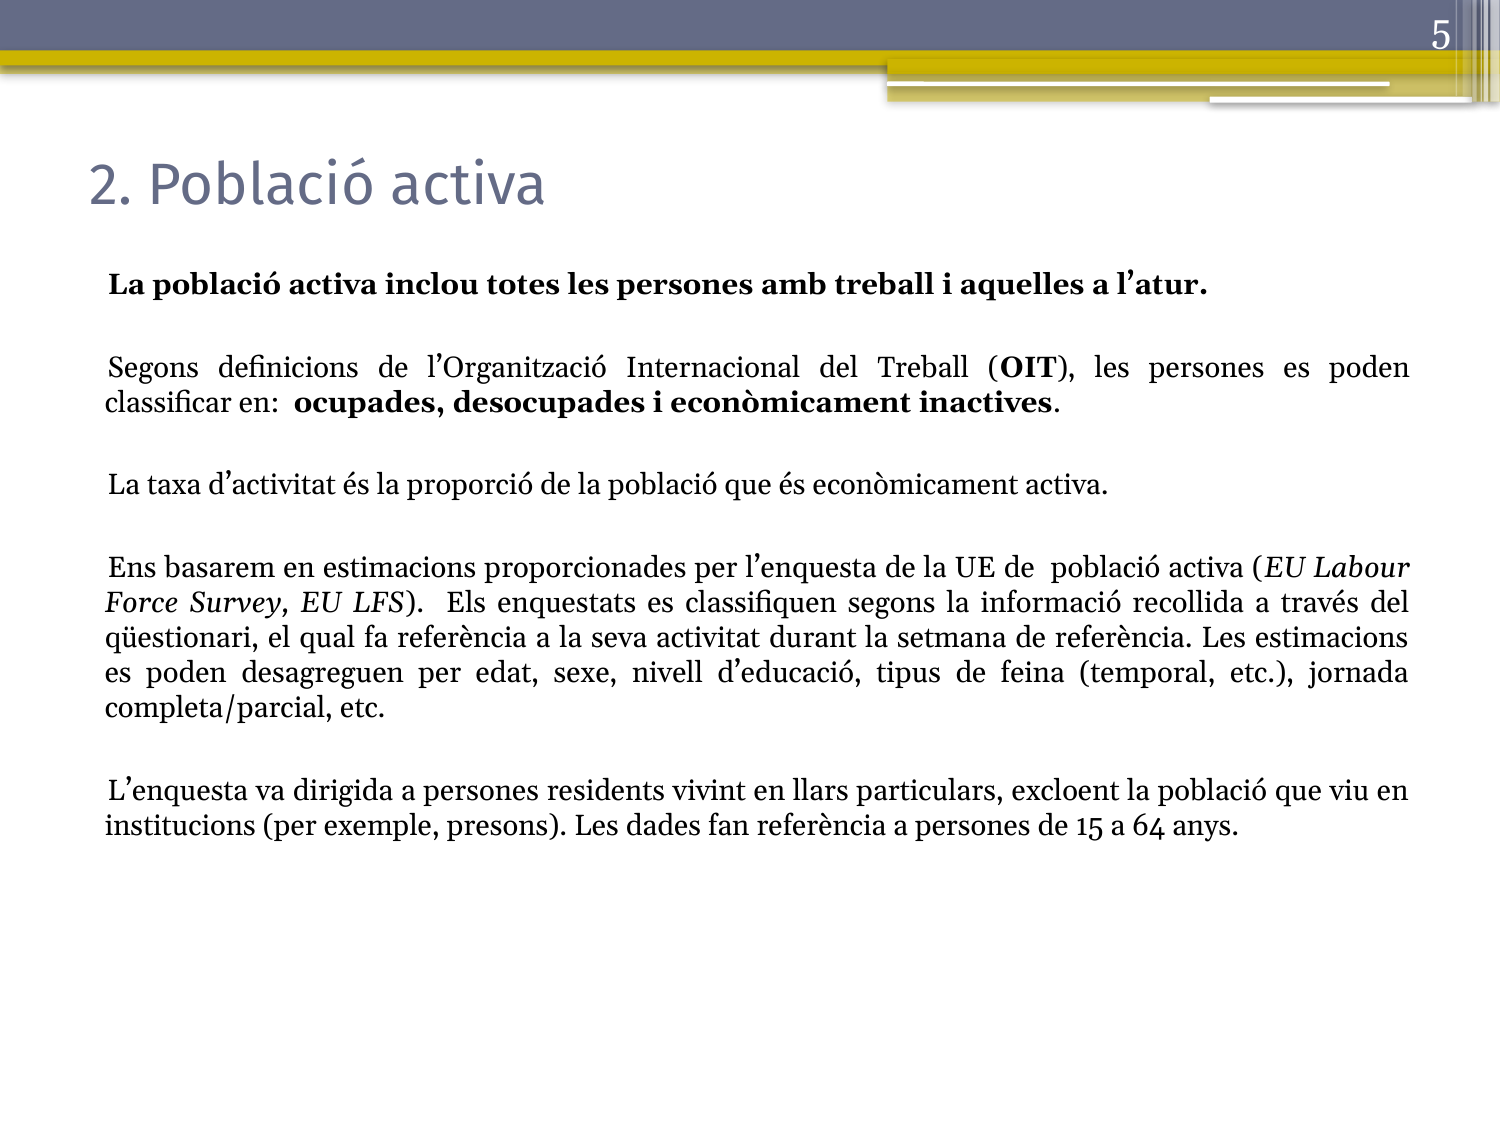

5
# 2. Població activa
La població activa inclou totes les persones amb treball i aquelles a l’atur.

Segons definicions de l’Organització Internacional del Treball (OIT), les persones es poden classificar en:  ocupades, desocupades i econòmicament inactives.

La taxa d’activitat és la proporció de la població que és econòmicament activa.

Ens basarem en estimacions proporcionades per l’enquesta de la UE de  població activa (EU Labour Force Survey, EU LFS).  Els enquestats es classifiquen segons la informació recollida a través del qüestionari, el qual fa referència a la seva activitat durant la setmana de referència. Les estimacions es poden desagreguen per edat, sexe, nivell d’educació, tipus de feina (temporal, etc.), jornada completa/parcial, etc.

L’enquesta va dirigida a persones residents vivint en llars particulars, excloent la població que viu en institucions (per exemple, presons). Les dades fan referència a persones de 15 a 64 anys.